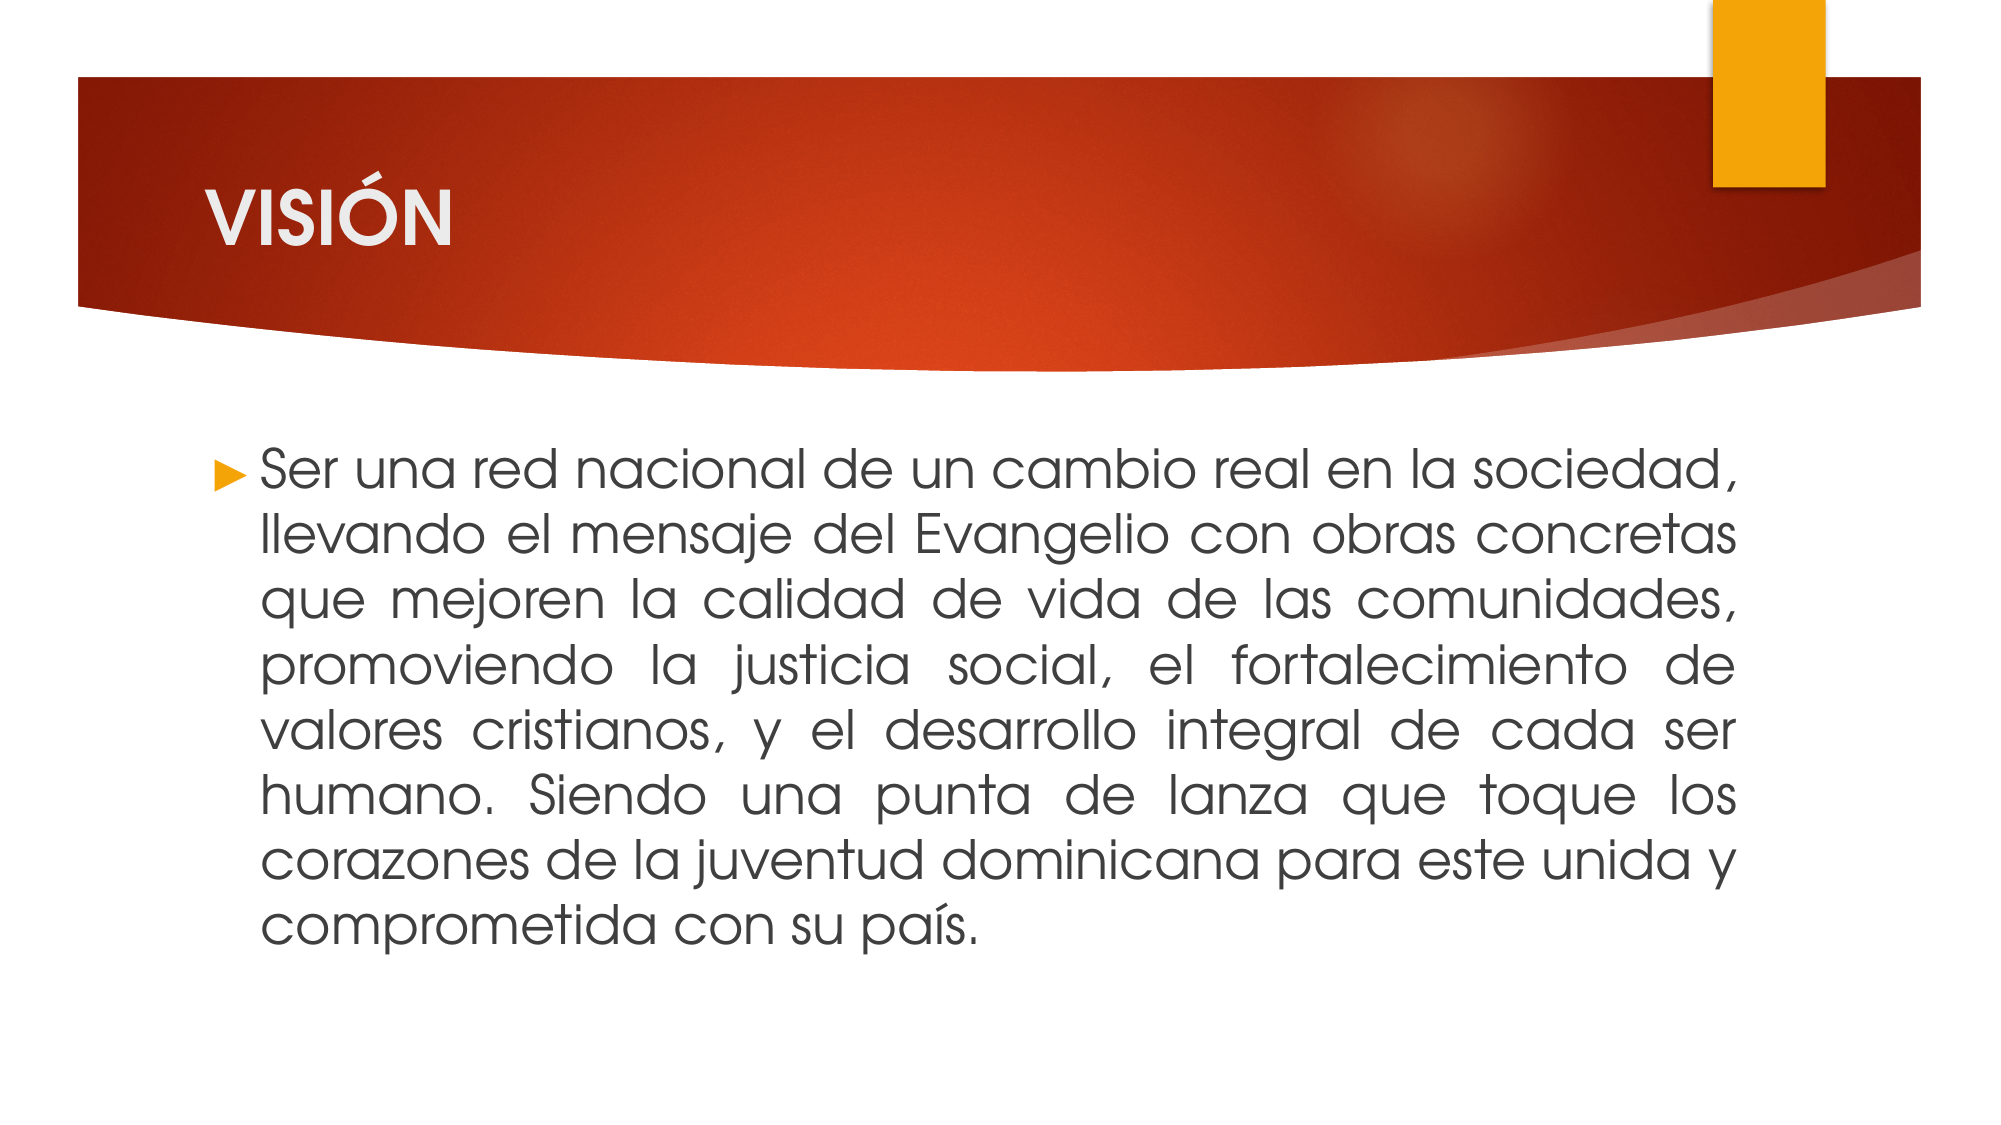

# VISIÓN
Ser una red nacional de un cambio real en la sociedad, llevando el mensaje del Evangelio con obras concretas que mejoren la calidad de vida de las comunidades, promoviendo la justicia social, el fortalecimiento de valores cristianos, y el desarrollo integral de cada ser humano. Siendo una punta de lanza que toque los corazones de la juventud dominicana para este unida y comprometida con su país.